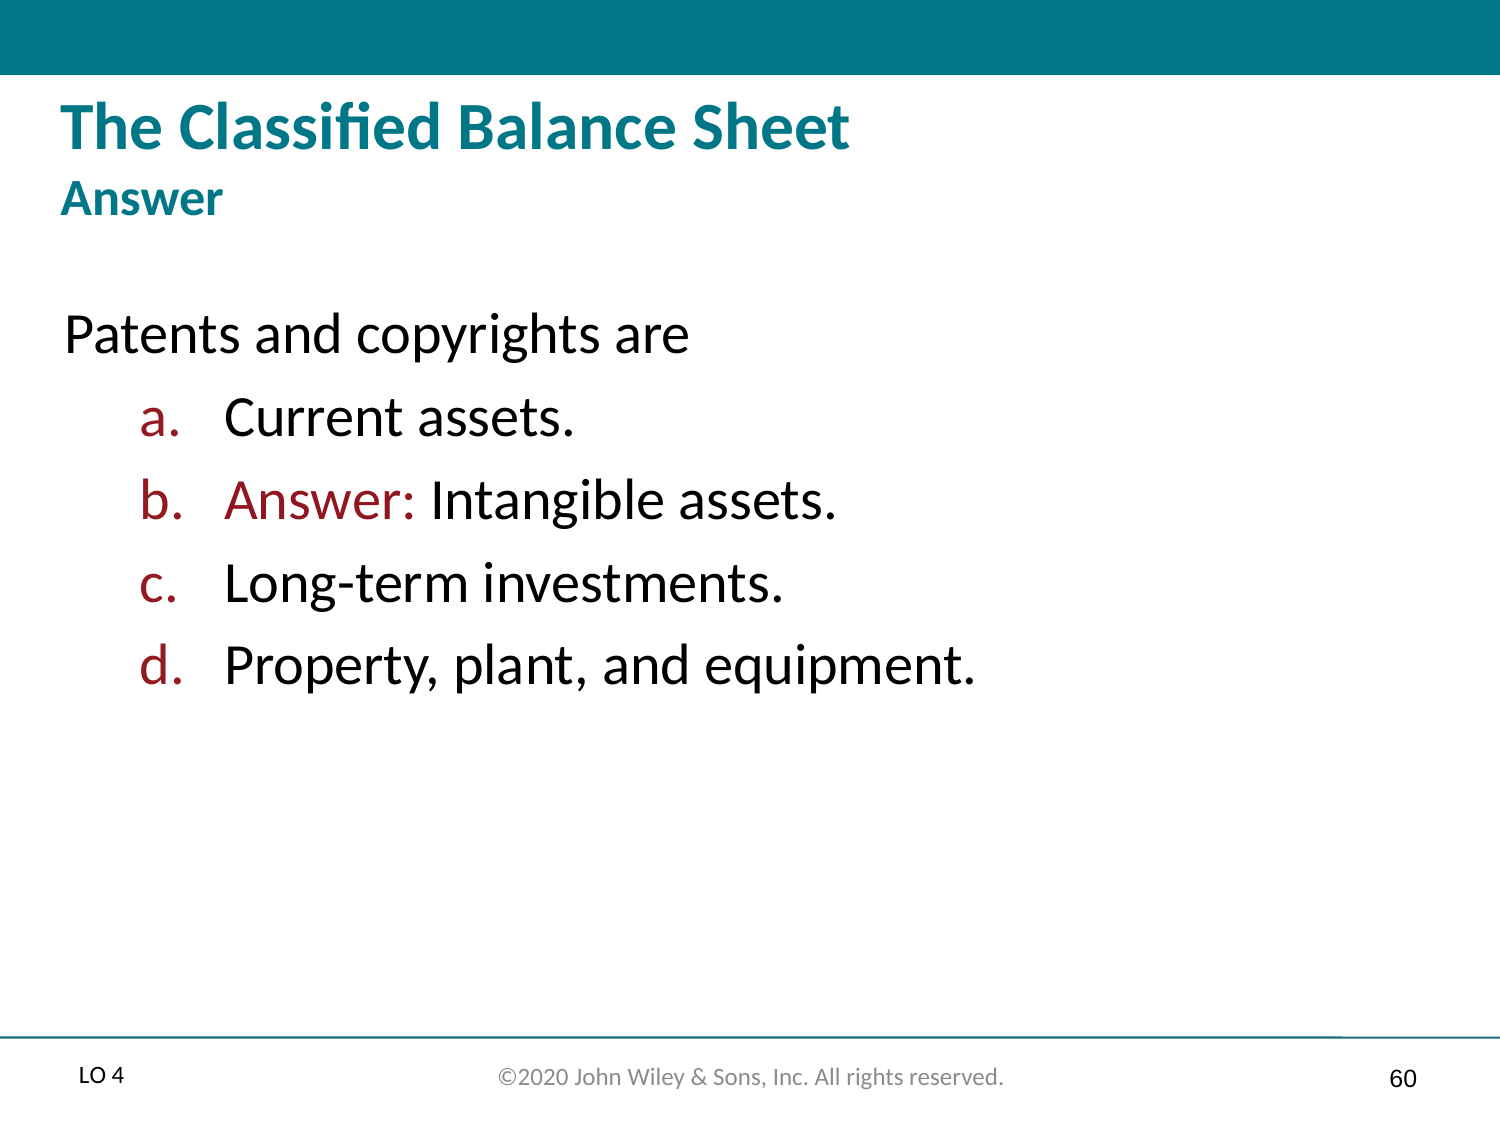

# The Classified Balance Sheet Answer
Patents and copyrights are
Current assets.
Answer: Intangible assets.
Long-term investments.
Property, plant, and equipment.
L O 4